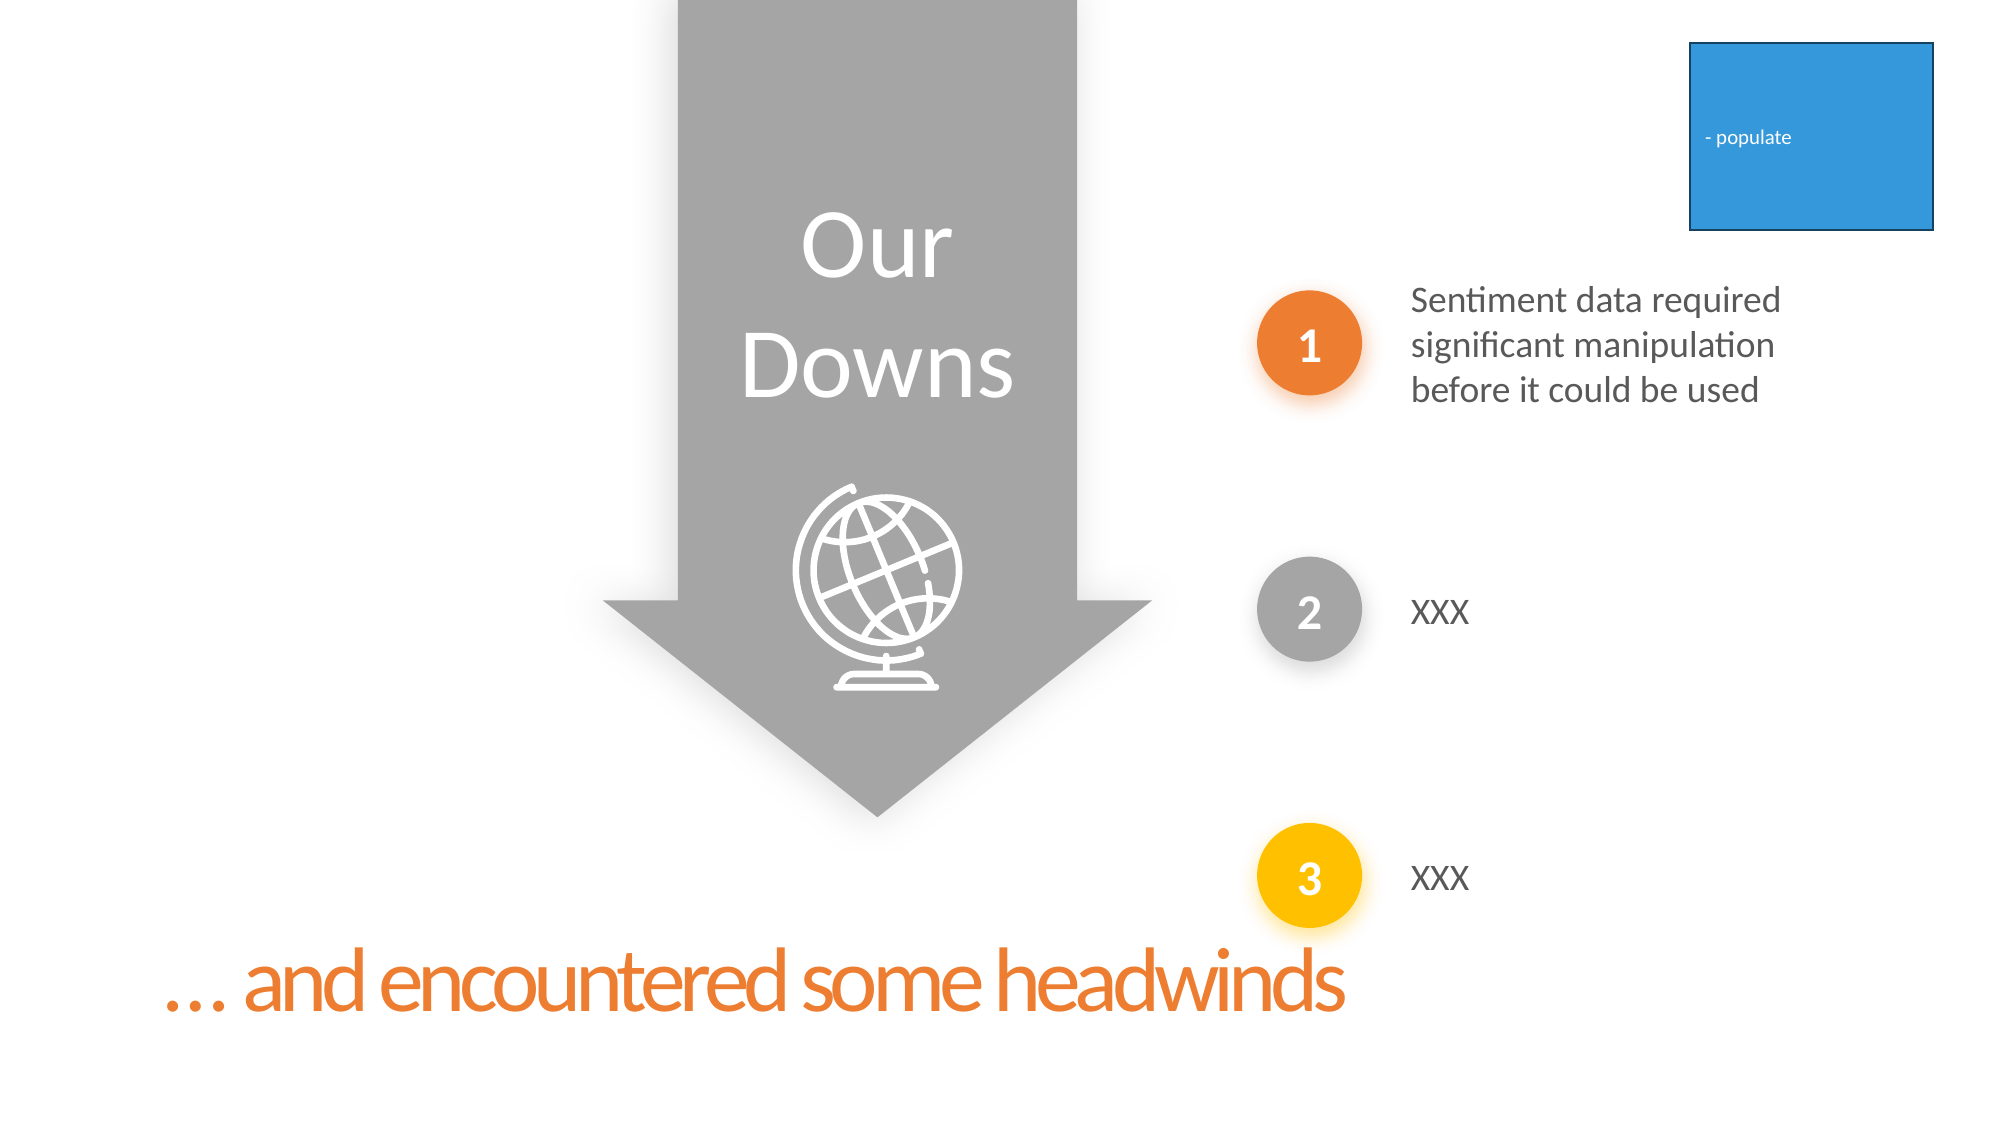

- populate
Our Downs
Sentiment data required significant manipulation before it could be used
1

XXX
2
XXX
3
… and encountered some headwinds